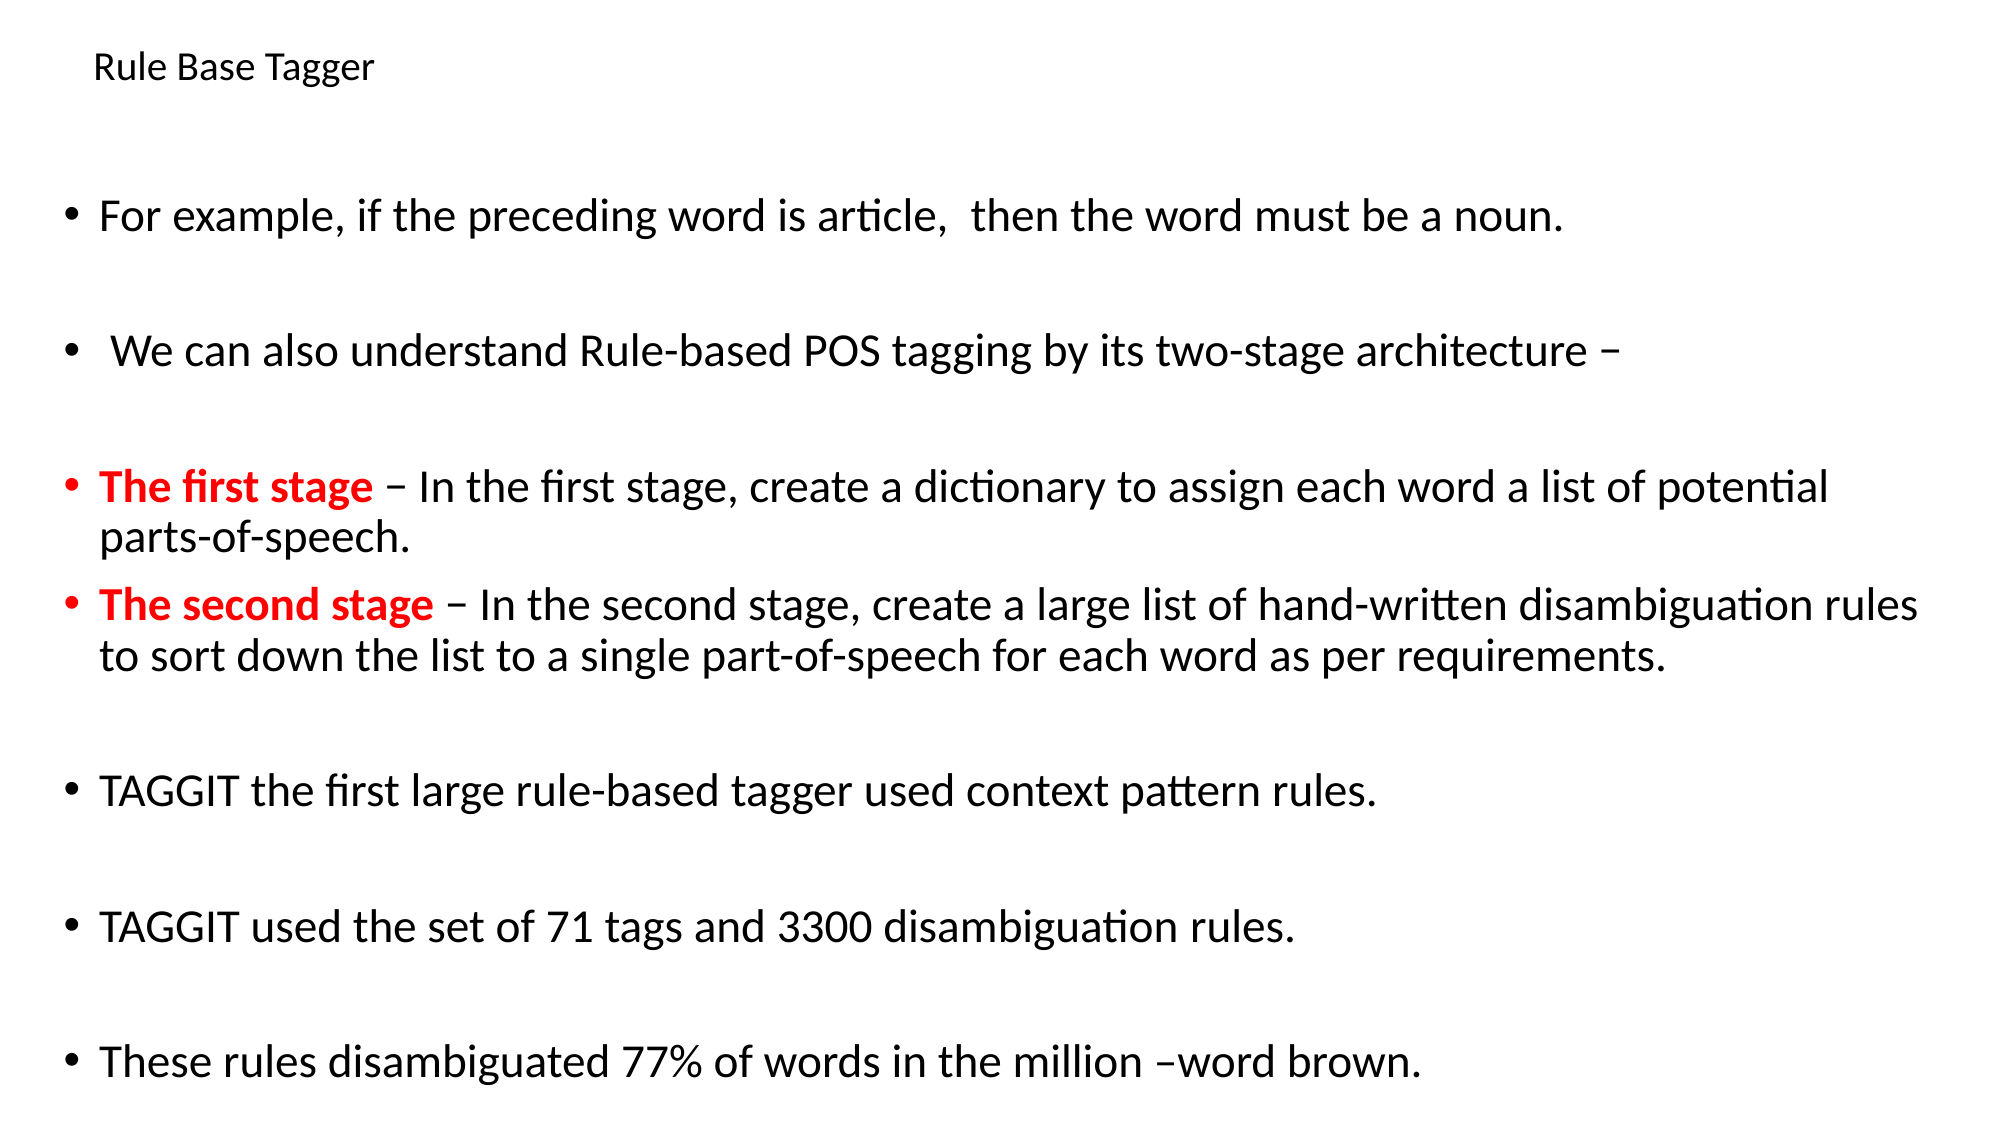

# Rule Base Tagger
For example, if the preceding word is article,  then the word must be a noun. ​

 ​We can also understand Rule-based POS tagging by its two-stage architecture −

The first stage − In the first stage, create a dictionary to assign each word a list of potential parts-of-speech.
The second stage − In the second stage, create a large list of hand-written disambiguation rules to sort down the list to a single part-of-speech for each word as per requirements.

TAGGIT the first large rule-based tagger used context pattern rules.​
​
TAGGIT used the set of 71 tags and 3300 disambiguation rules.​

These rules disambiguated 77% of words in the million –word brown.​